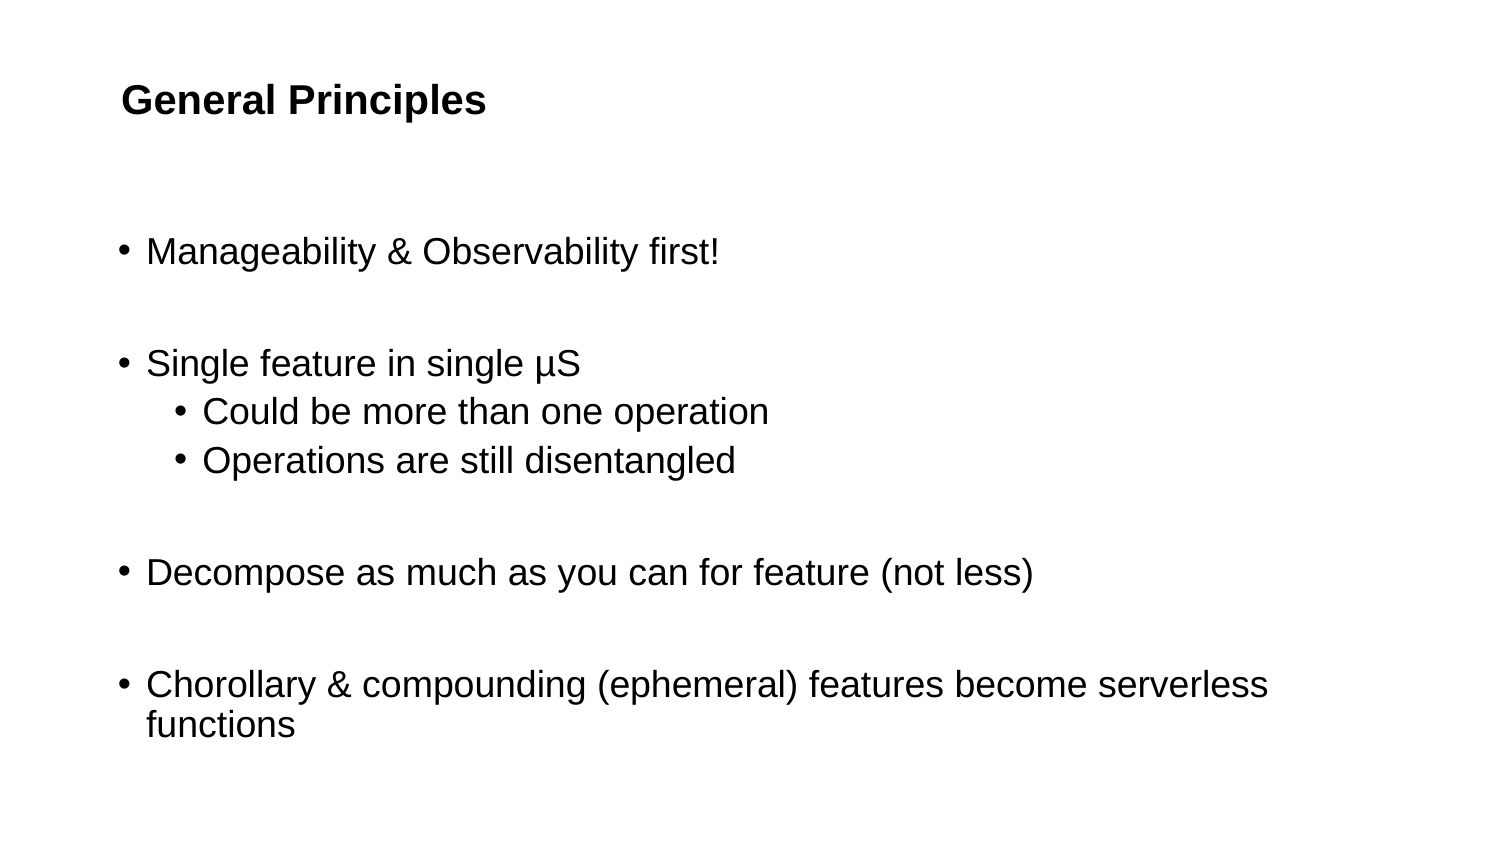

# General Principles
Manageability & Observability first!

Single feature in single µS
Could be more than one operation
Operations are still disentangled

Decompose as much as you can for feature (not less)

Chorollary & compounding (ephemeral) features become serverless functions